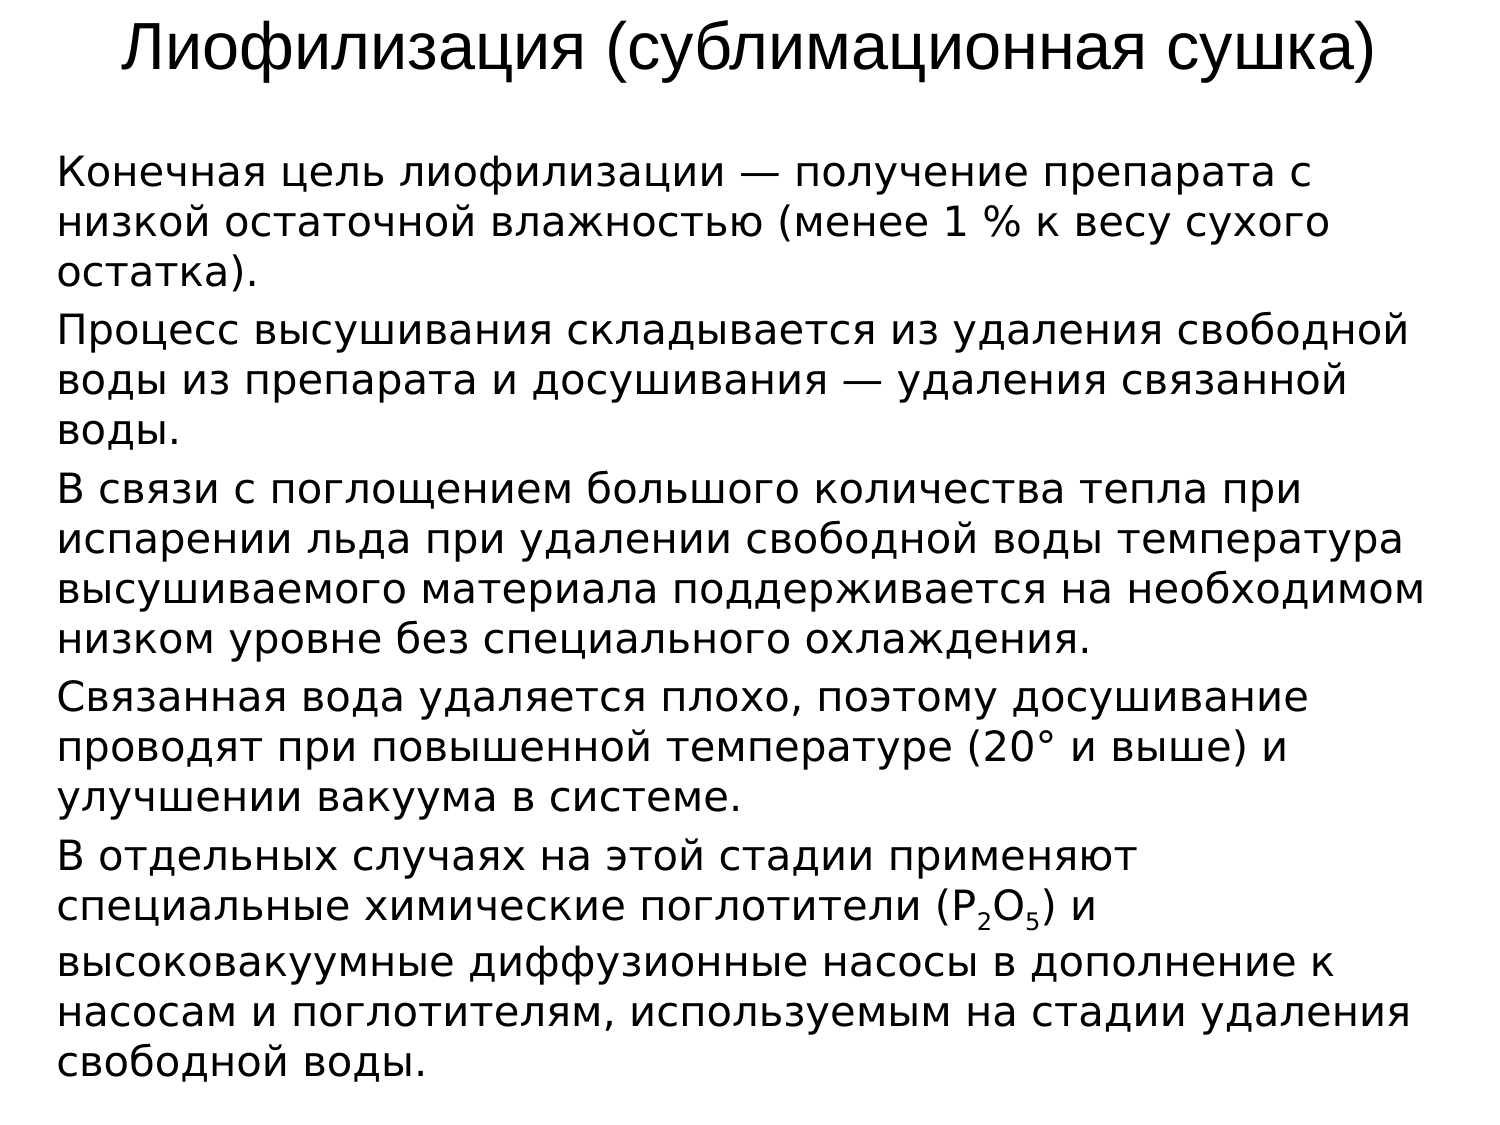

# Лиофилизация (сублимационная сушка)
Конечная цель лиофилизации — получение препарата с низкой остаточной влажностью (менее 1 % к весу сухого остатка).
Процесс высушивания складывается из удаления свободной воды из препарата и досушивания — удаления связанной воды.
В связи с поглощением большого количества тепла при испарении льда при удалении свободной воды температура высушиваемого материала поддерживается на необходимом низком уровне без специального охлаждения.
Связанная вода удаляется плохо, поэтому досушивание проводят при повышенной температуре (20° и выше) и улучшении вакуума в системе.
В отдельных случаях на этой стадии применяют специальные химические поглотители (Р2O5) и высоковакуумные диффузионные насосы в дополнение к насосам и поглотителям, используемым на стадии удаления свободной воды.